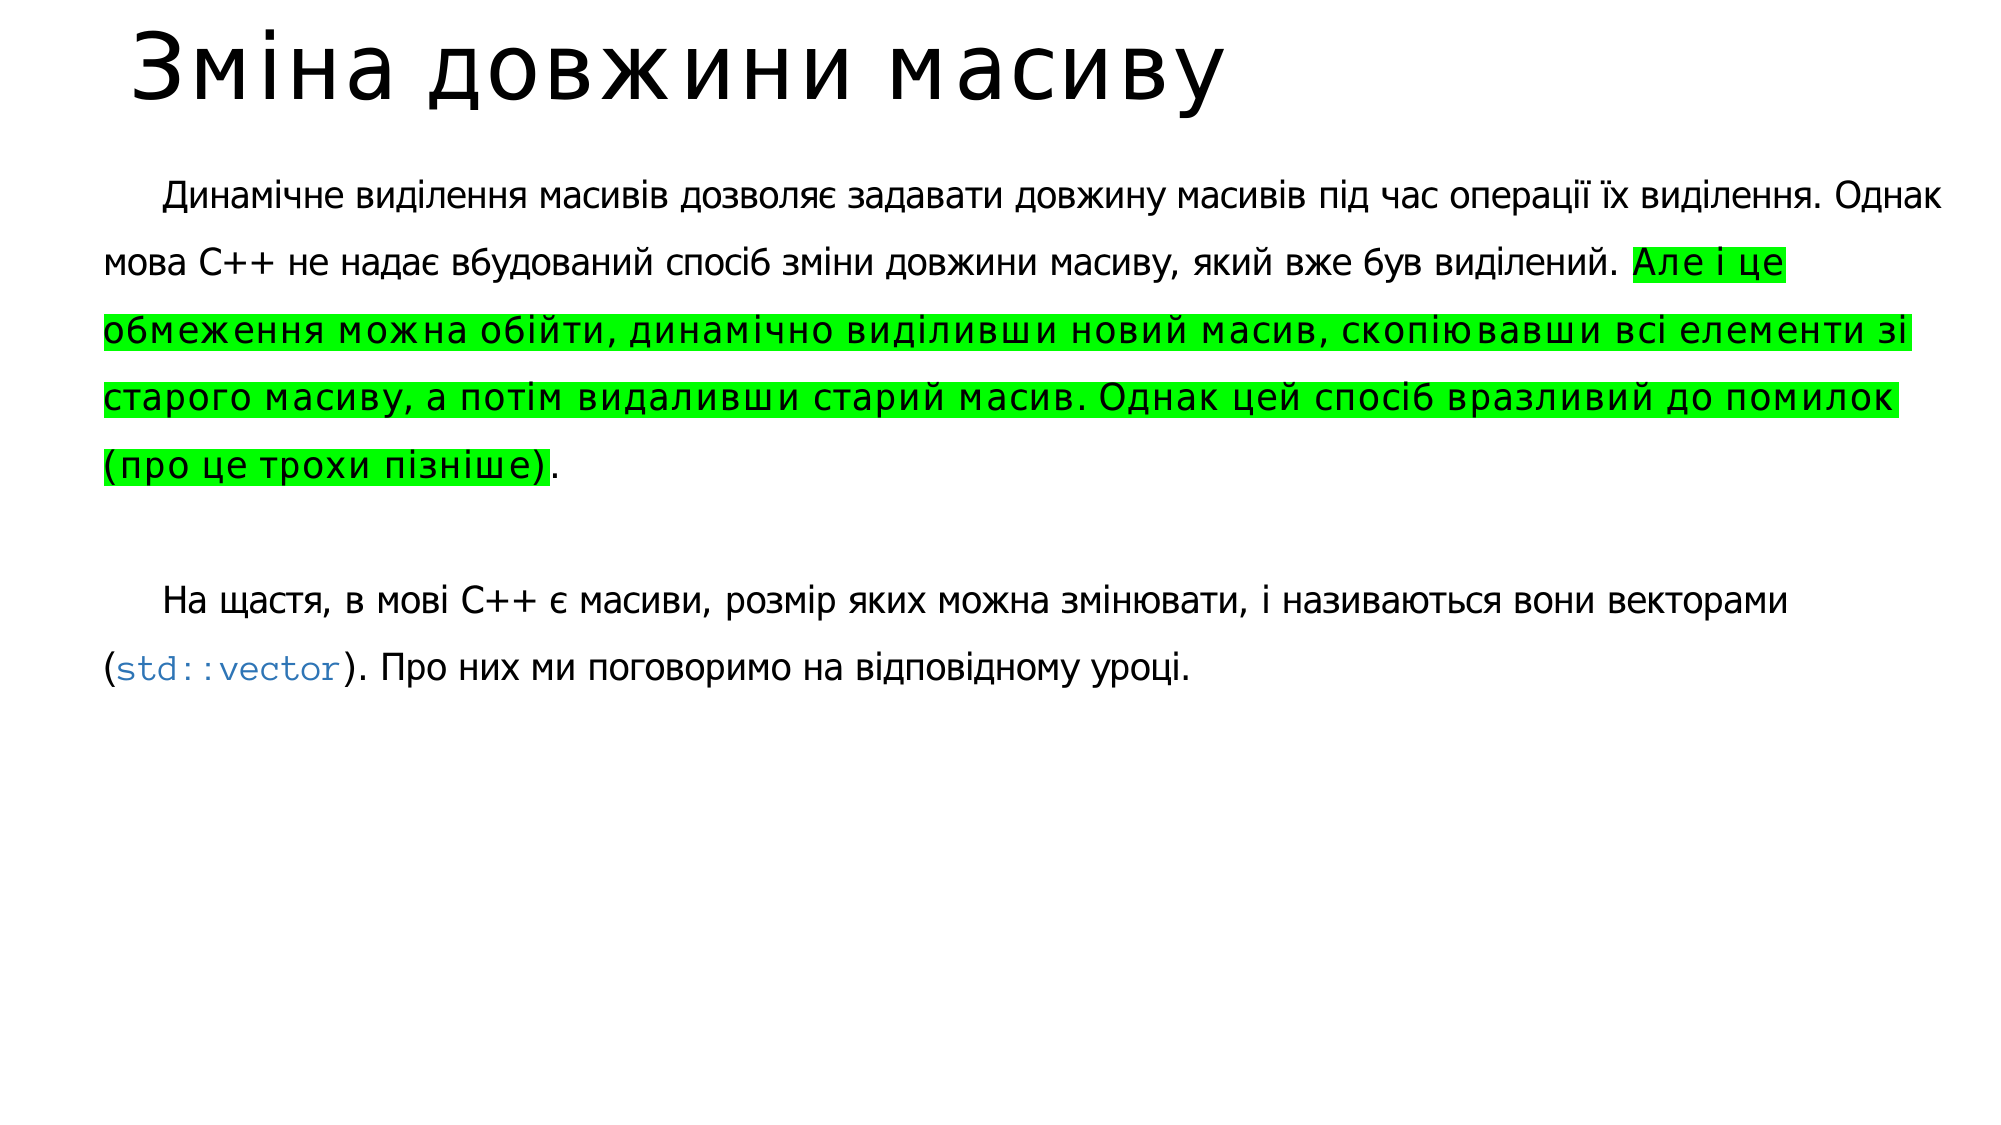

# Зміна довжини масиву
Динамічне виділення масивів дозволяє задавати довжину масивів під час операції їх виділення. Однак мова C++ не надає вбудований спосіб зміни довжини масиву, який вже був виділений. Але і це обмеження можна обійти, динамічно виділивши новий масив, скопіювавши всі елементи зі старого масиву, а потім видаливши старий масив. Однак цей спосіб вразливий до помилок (про це трохи пізніше).

На щастя, в мові C++ є масиви, розмір яких можна змінювати, і називаються вони векторами (std::vector). Про них ми поговоримо на відповідному уроці.